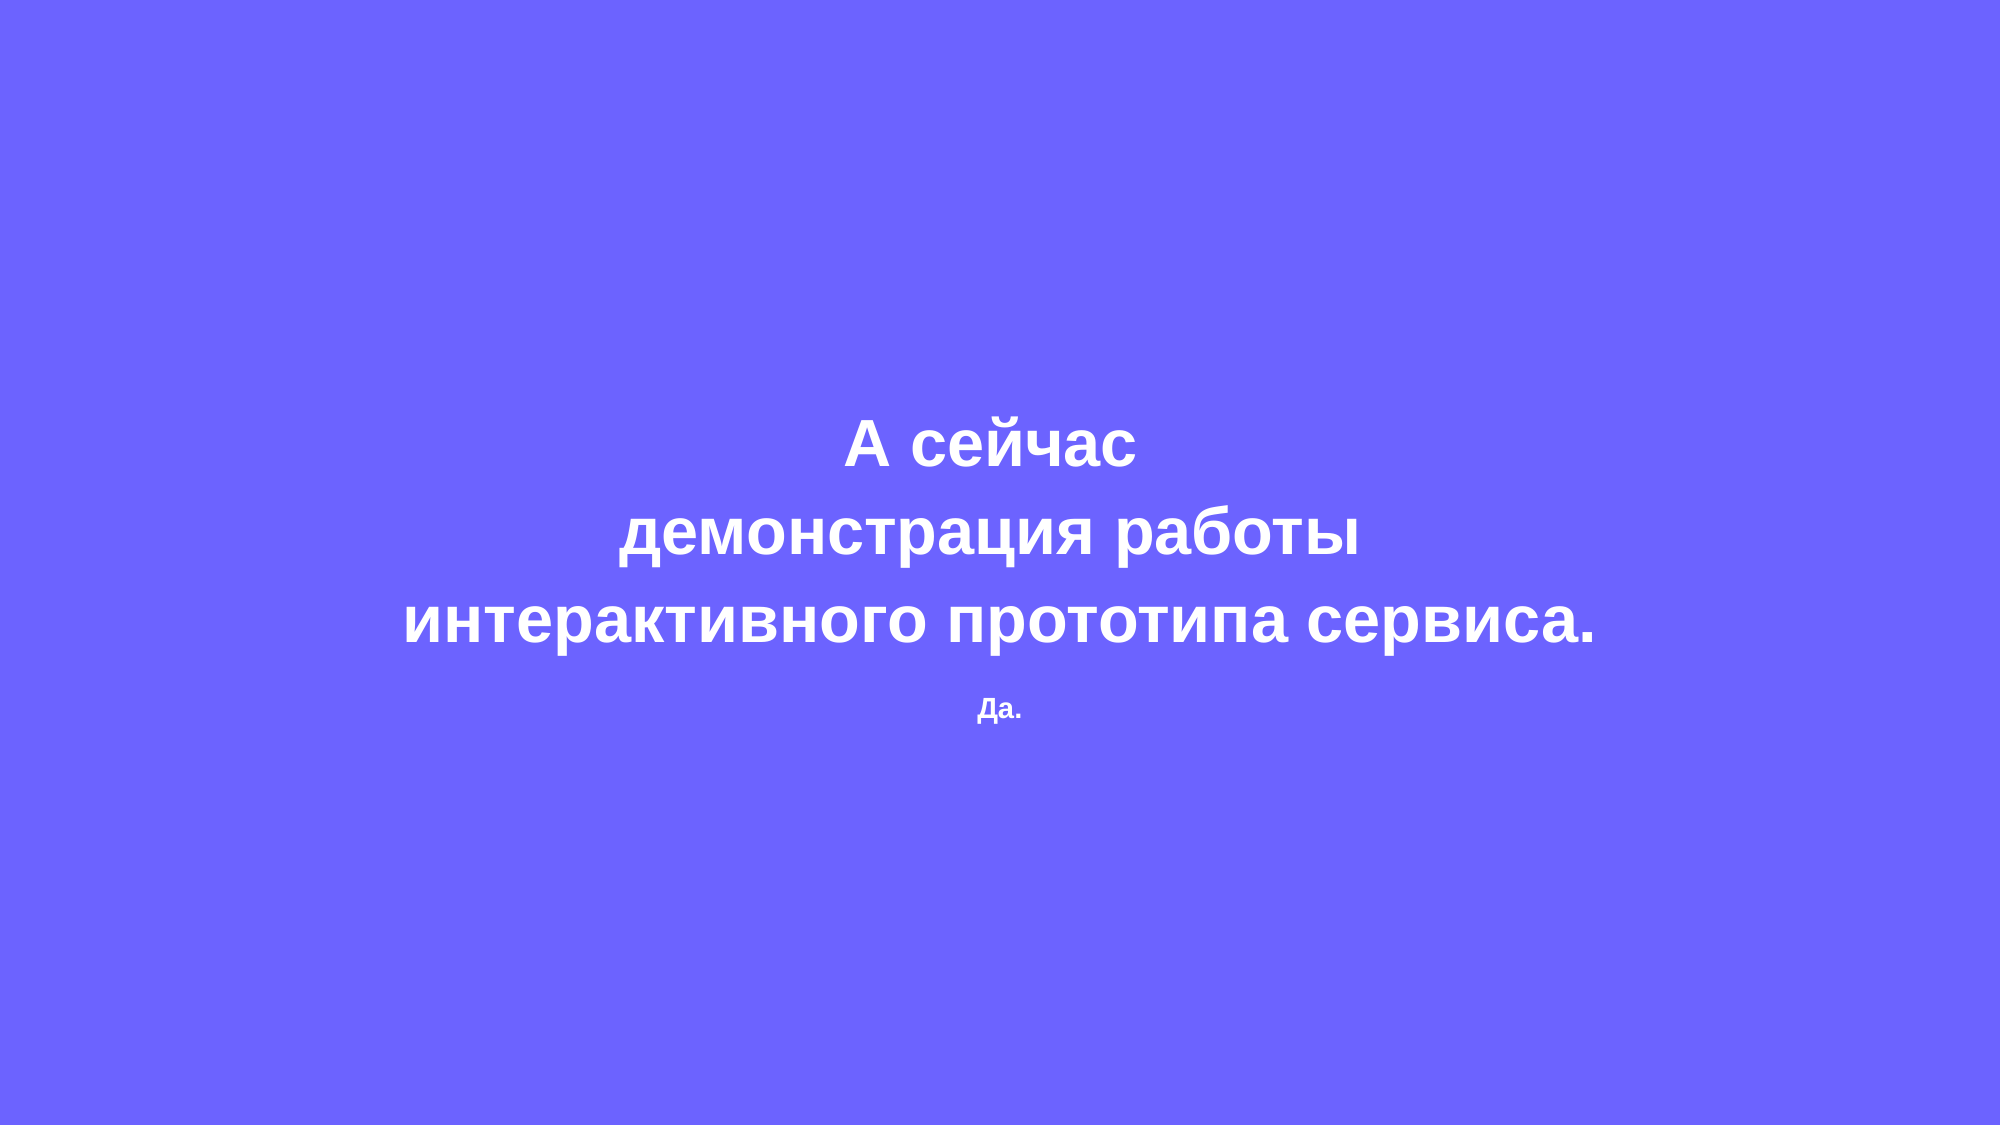

А сейчас
демонстрация работы
интерактивного прототипа сервиса.
Да.